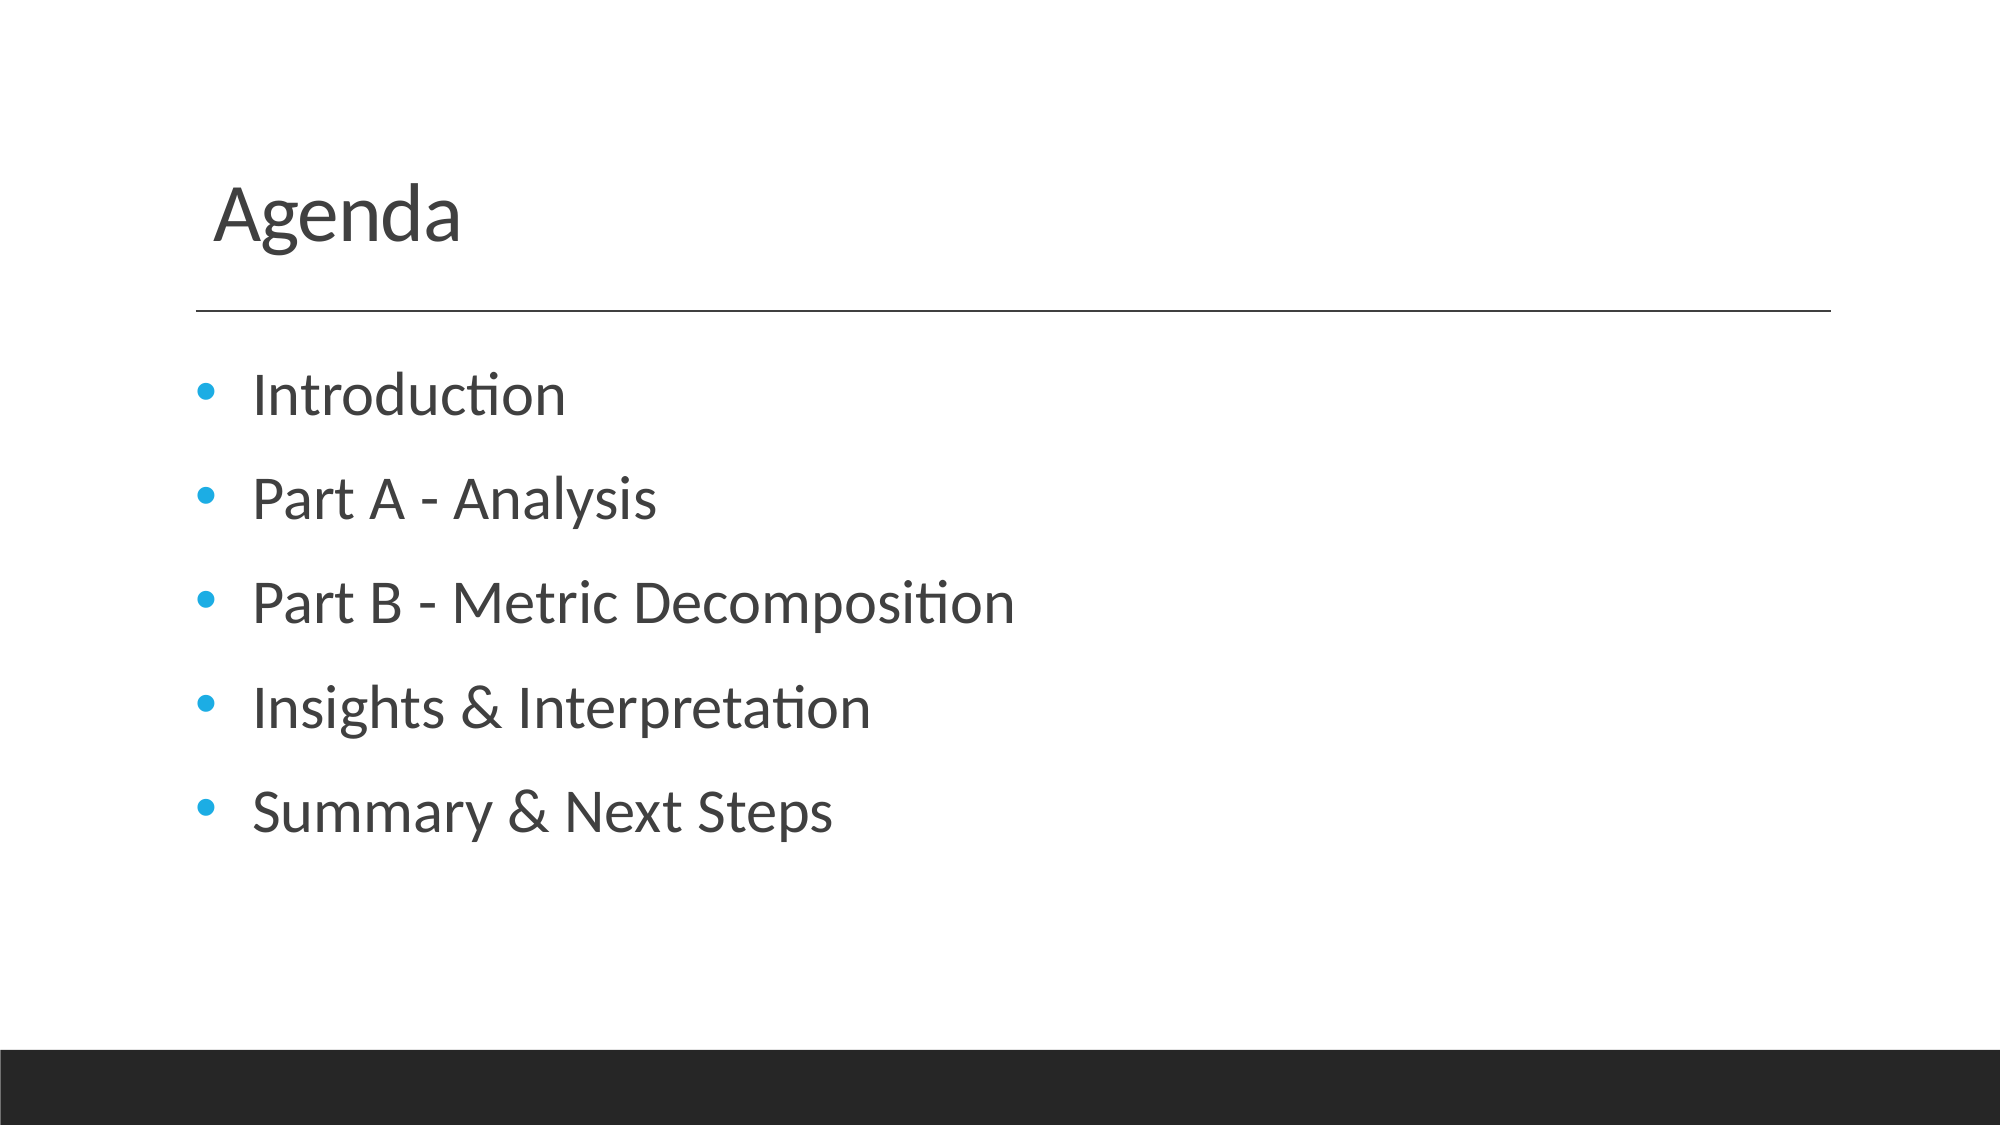

# Agenda
Introduction
Part A - Analysis
Part B - Metric Decomposition
Insights & Interpretation
Summary & Next Steps